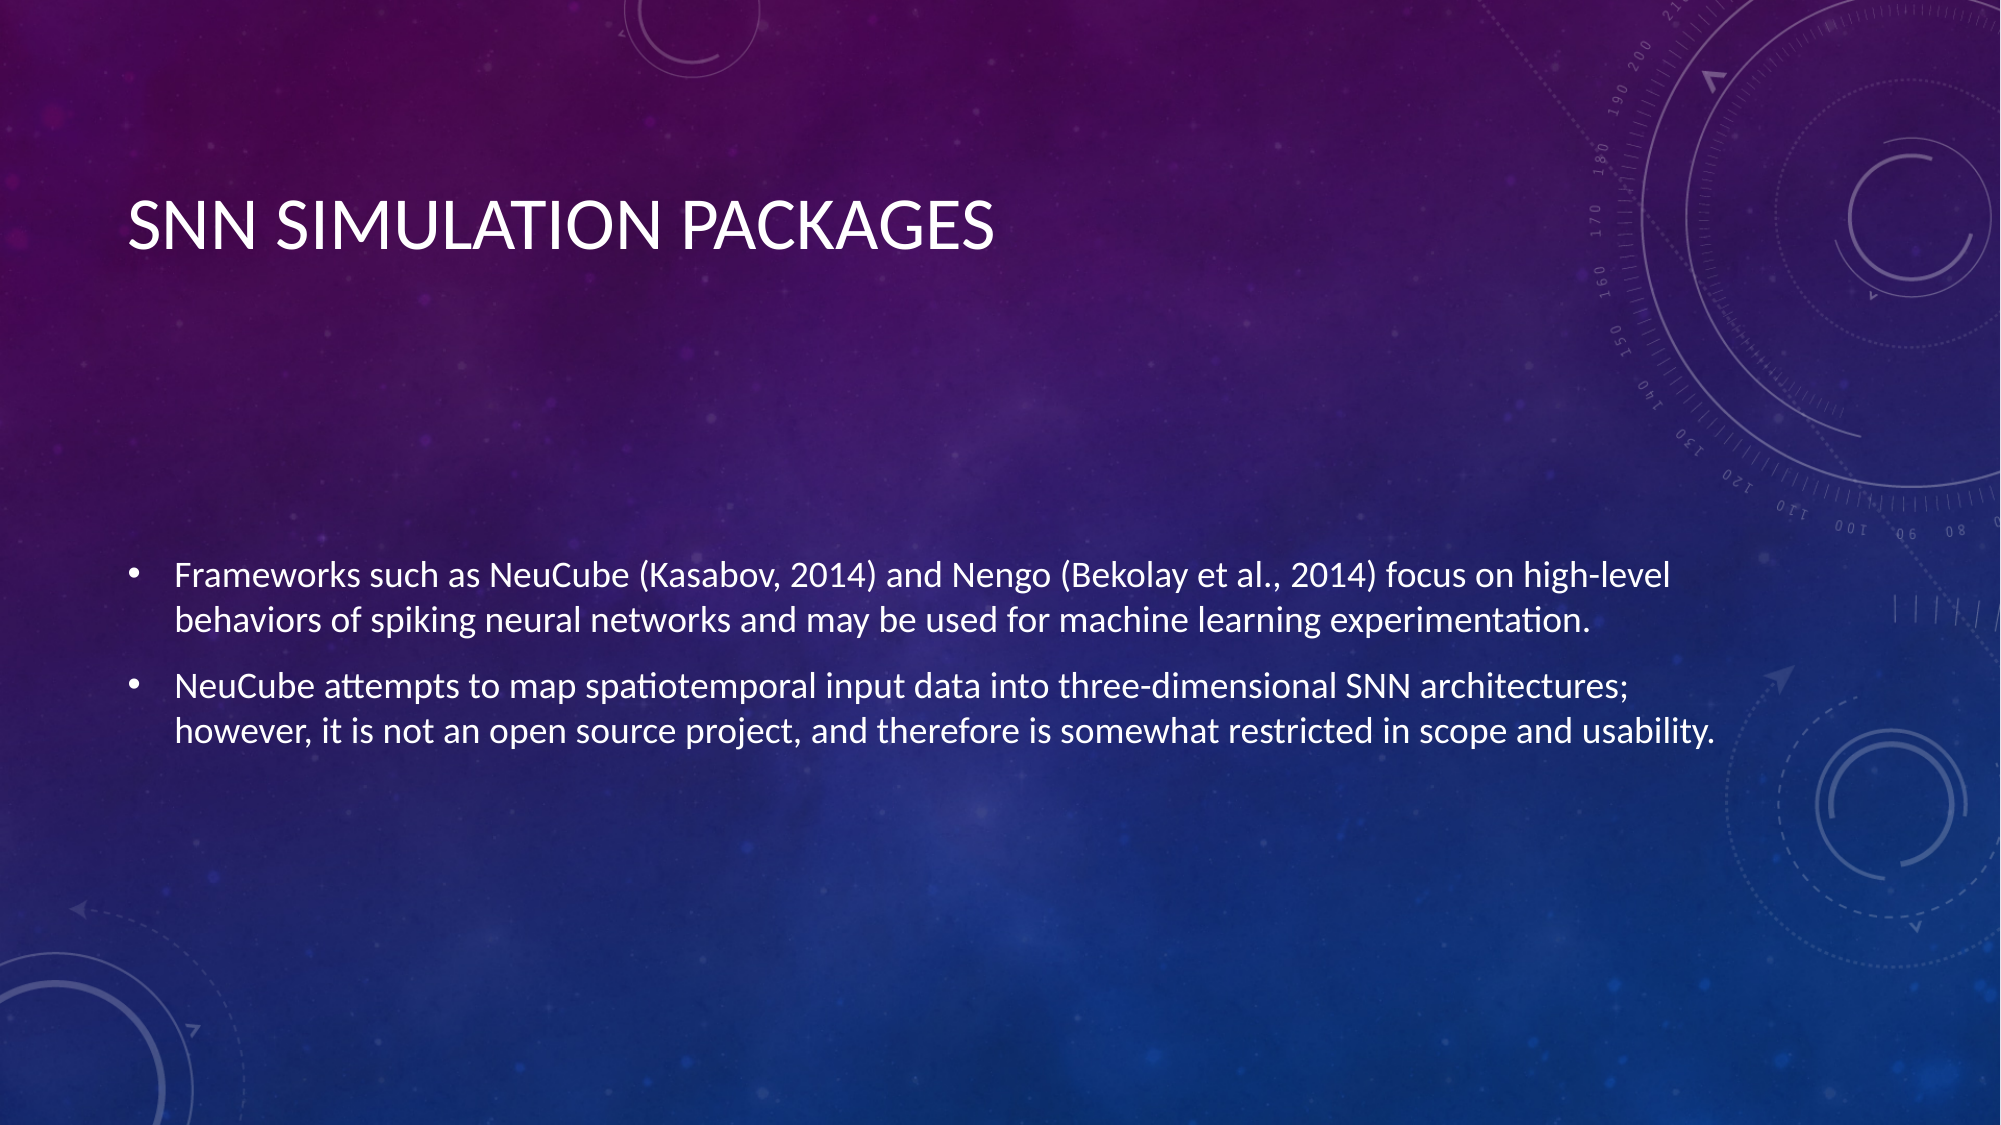

# SNN simulation packages
Frameworks such as NeuCube (Kasabov, 2014) and Nengo (Bekolay et al., 2014) focus on high-level behaviors of spiking neural networks and may be used for machine learning experimentation.
NeuCube attempts to map spatiotemporal input data into three-dimensional SNN architectures; however, it is not an open source project, and therefore is somewhat restricted in scope and usability.